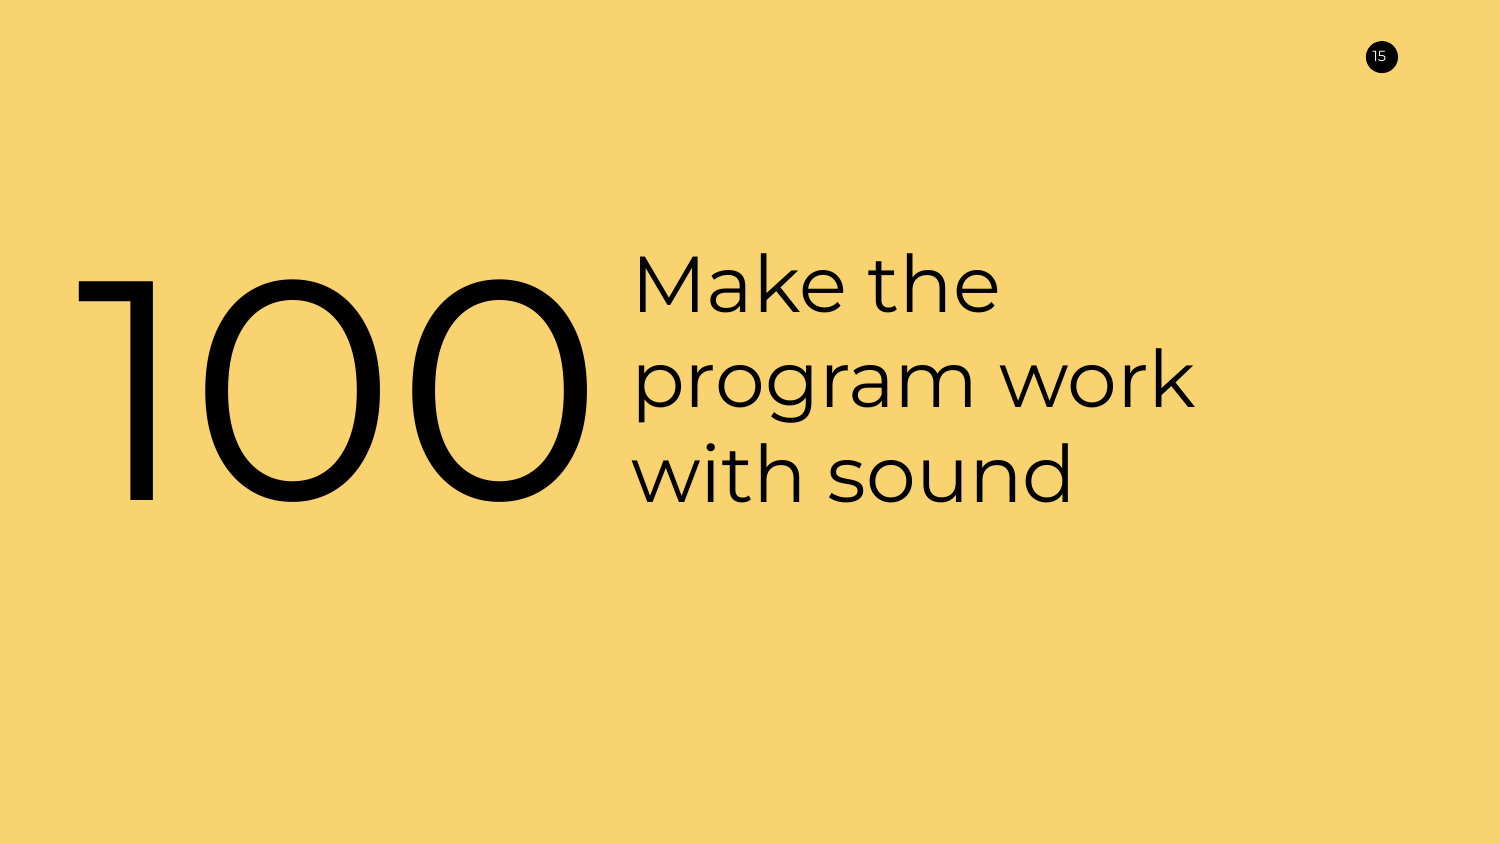

100
Make the program work with sound